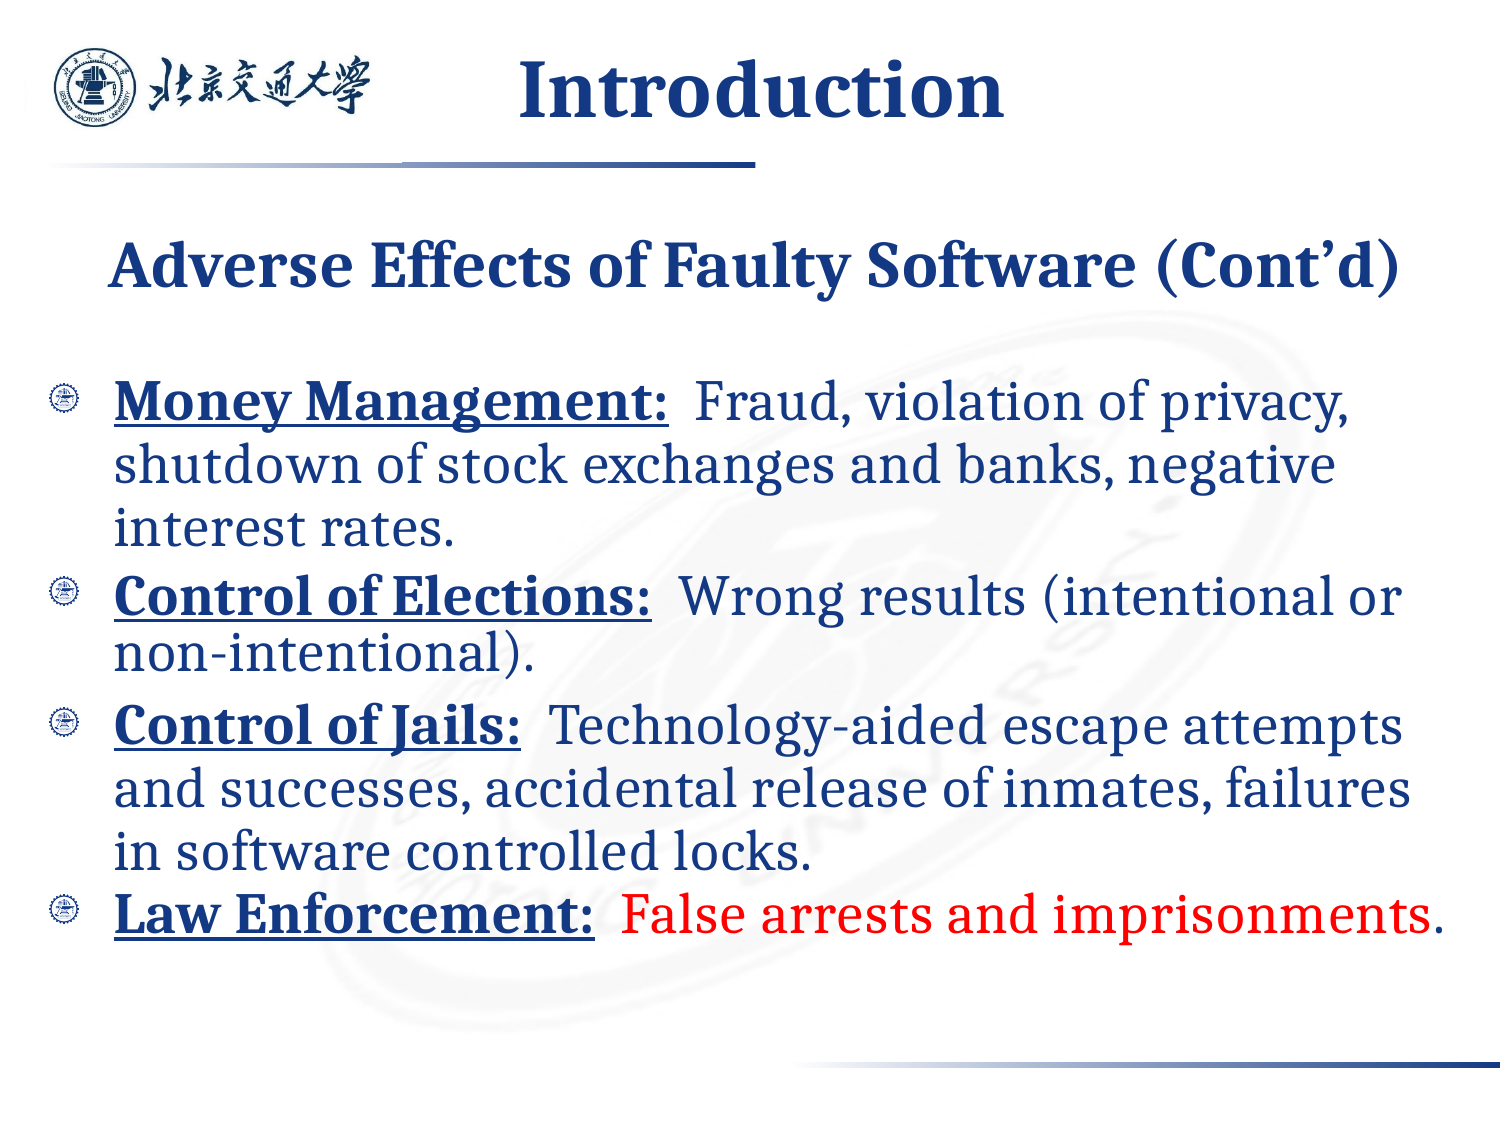

# Introduction
Adverse Effects of Faulty Software (Cont’d)
Money Management:  Fraud, violation of privacy, shutdown of stock exchanges and banks, negative interest rates.
Control of Elections:  Wrong results (intentional or non-intentional).
Control of Jails:  Technology-aided escape attempts and successes, accidental release of inmates, failures in software controlled locks.
Law Enforcement:  False arrests and imprisonments.